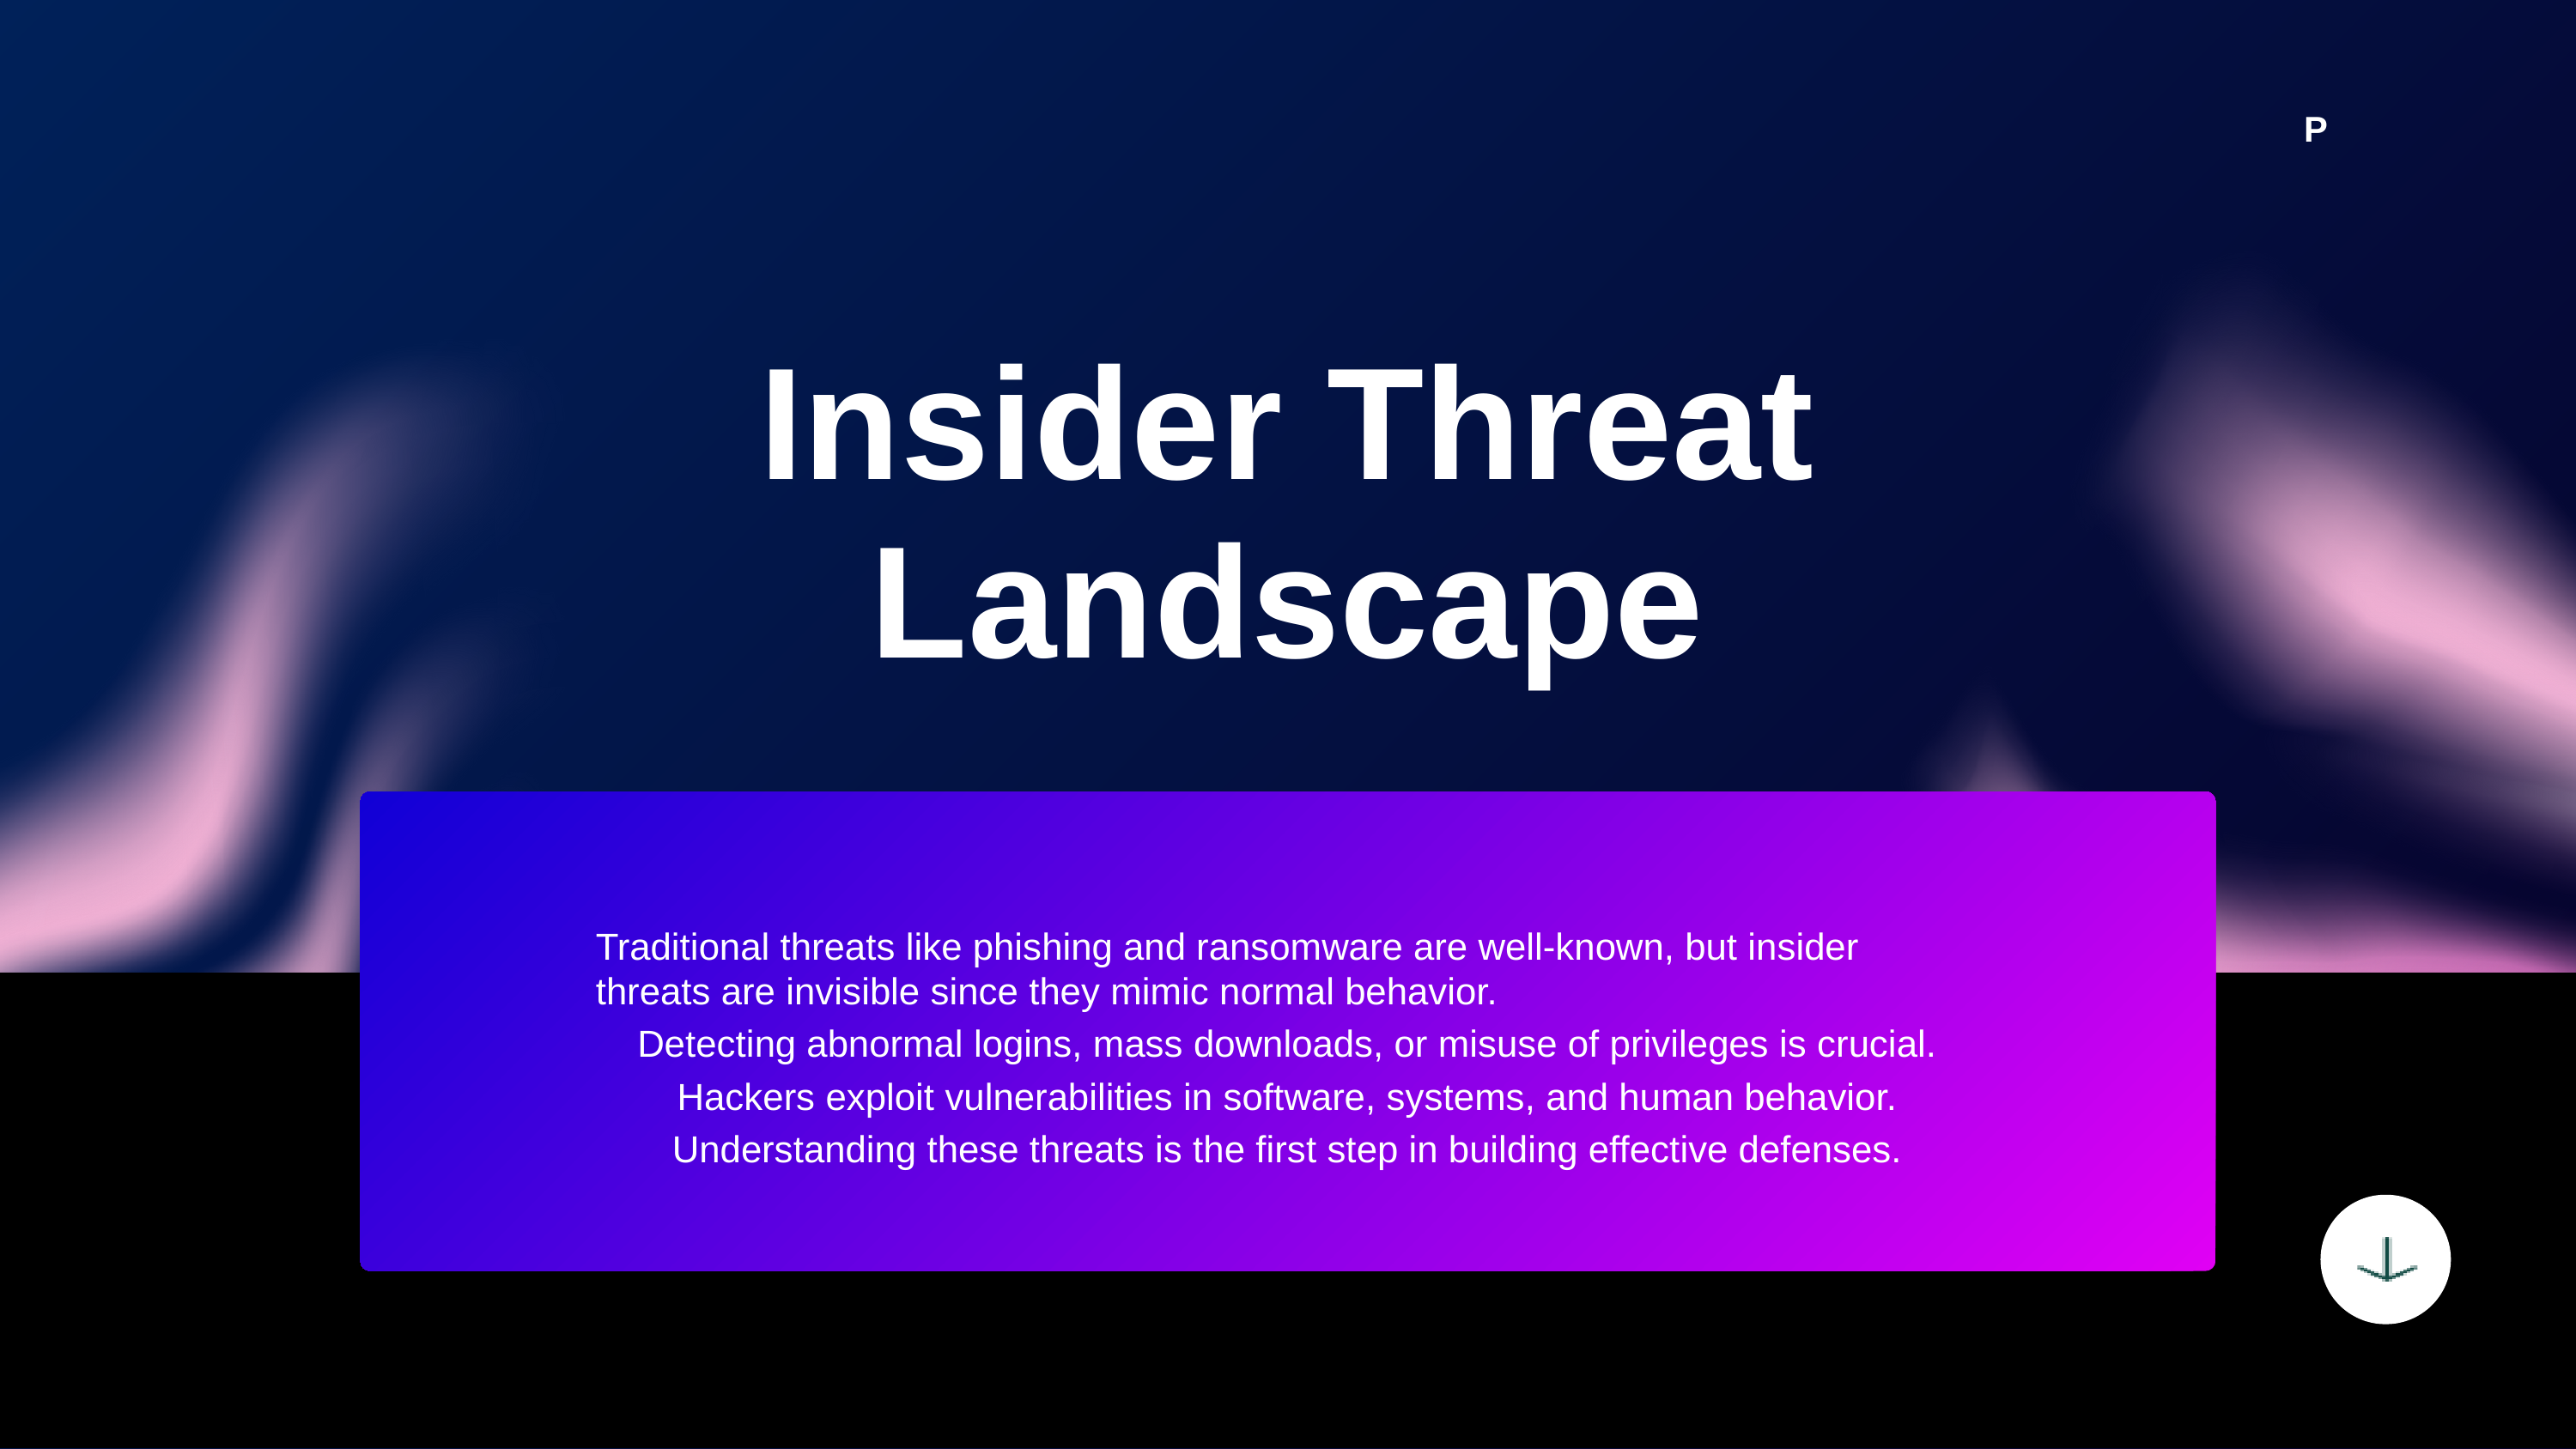

P

Insider Threat Landscape

Traditional threats like phishing and ransomware are well-known, but insider threats are invisible since they mimic normal behavior.
Detecting abnormal logins, mass downloads, or misuse of privileges is crucial. Hackers exploit vulnerabilities in software, systems, and human behavior. Understanding these threats is the first step in building effective defenses.